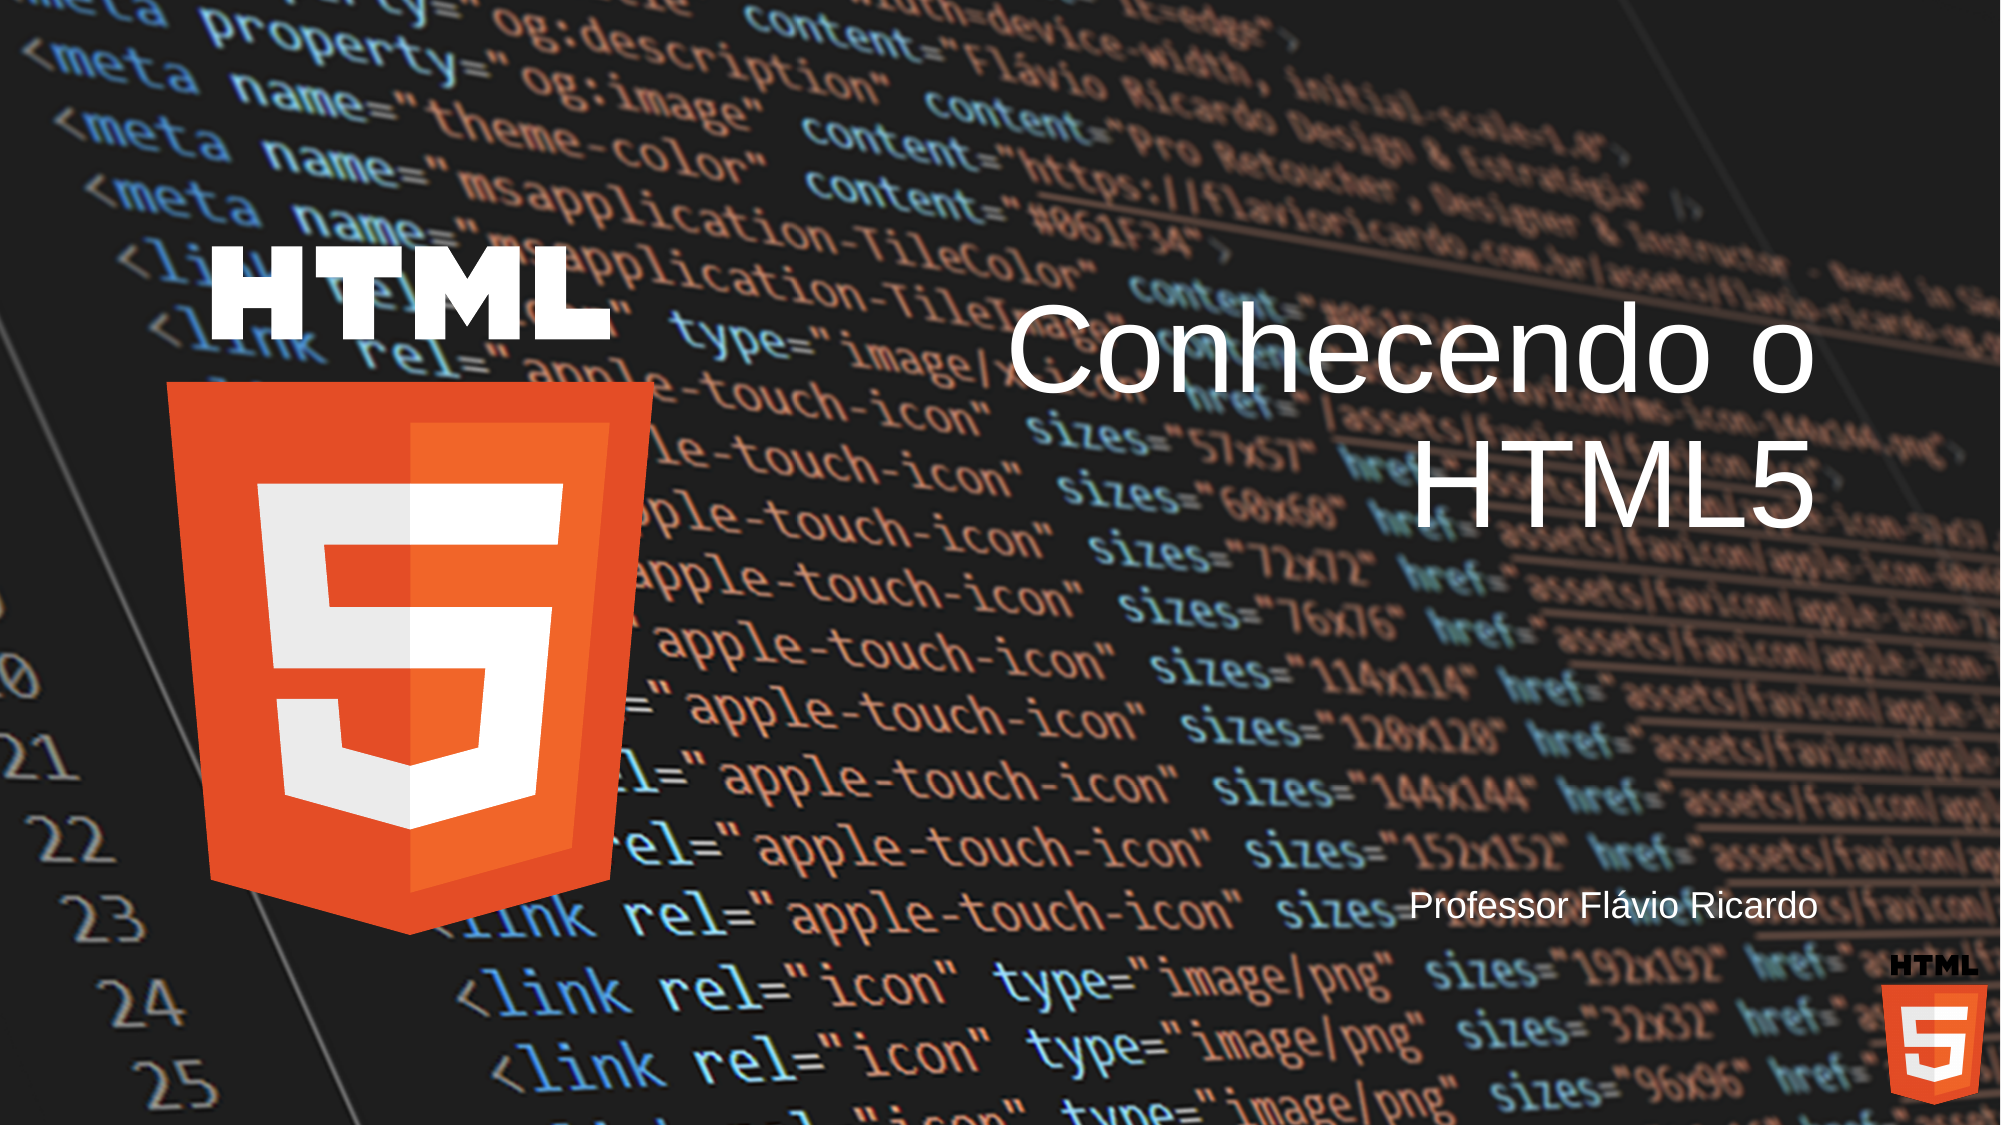

# Conhecendo o HTML5

Professor Flávio Ricardo